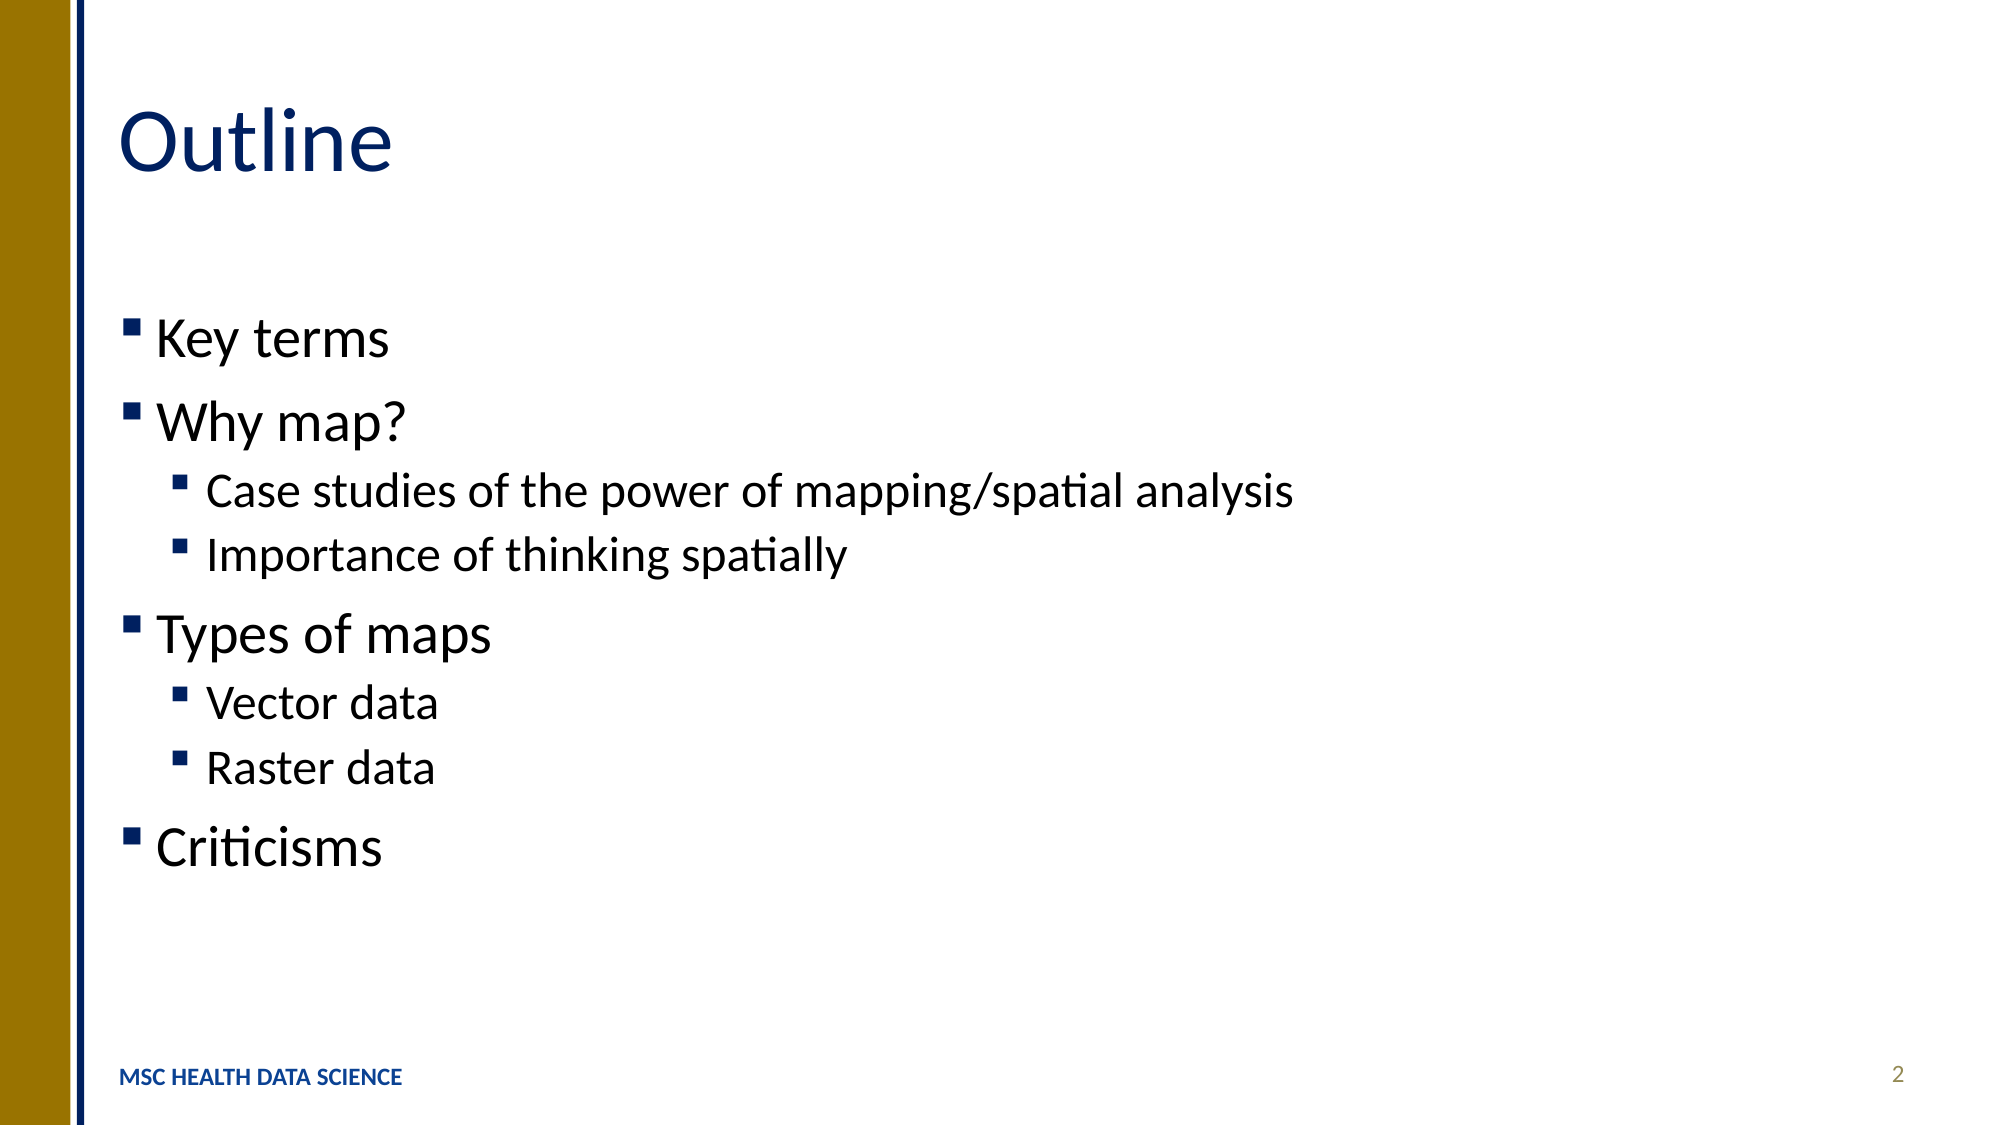

# Outline
Key terms
Why map?
Case studies of the power of mapping/spatial analysis
Importance of thinking spatially
Types of maps
Vector data
Raster data
Criticisms
2
MSC HEALTH DATA SCIENCE